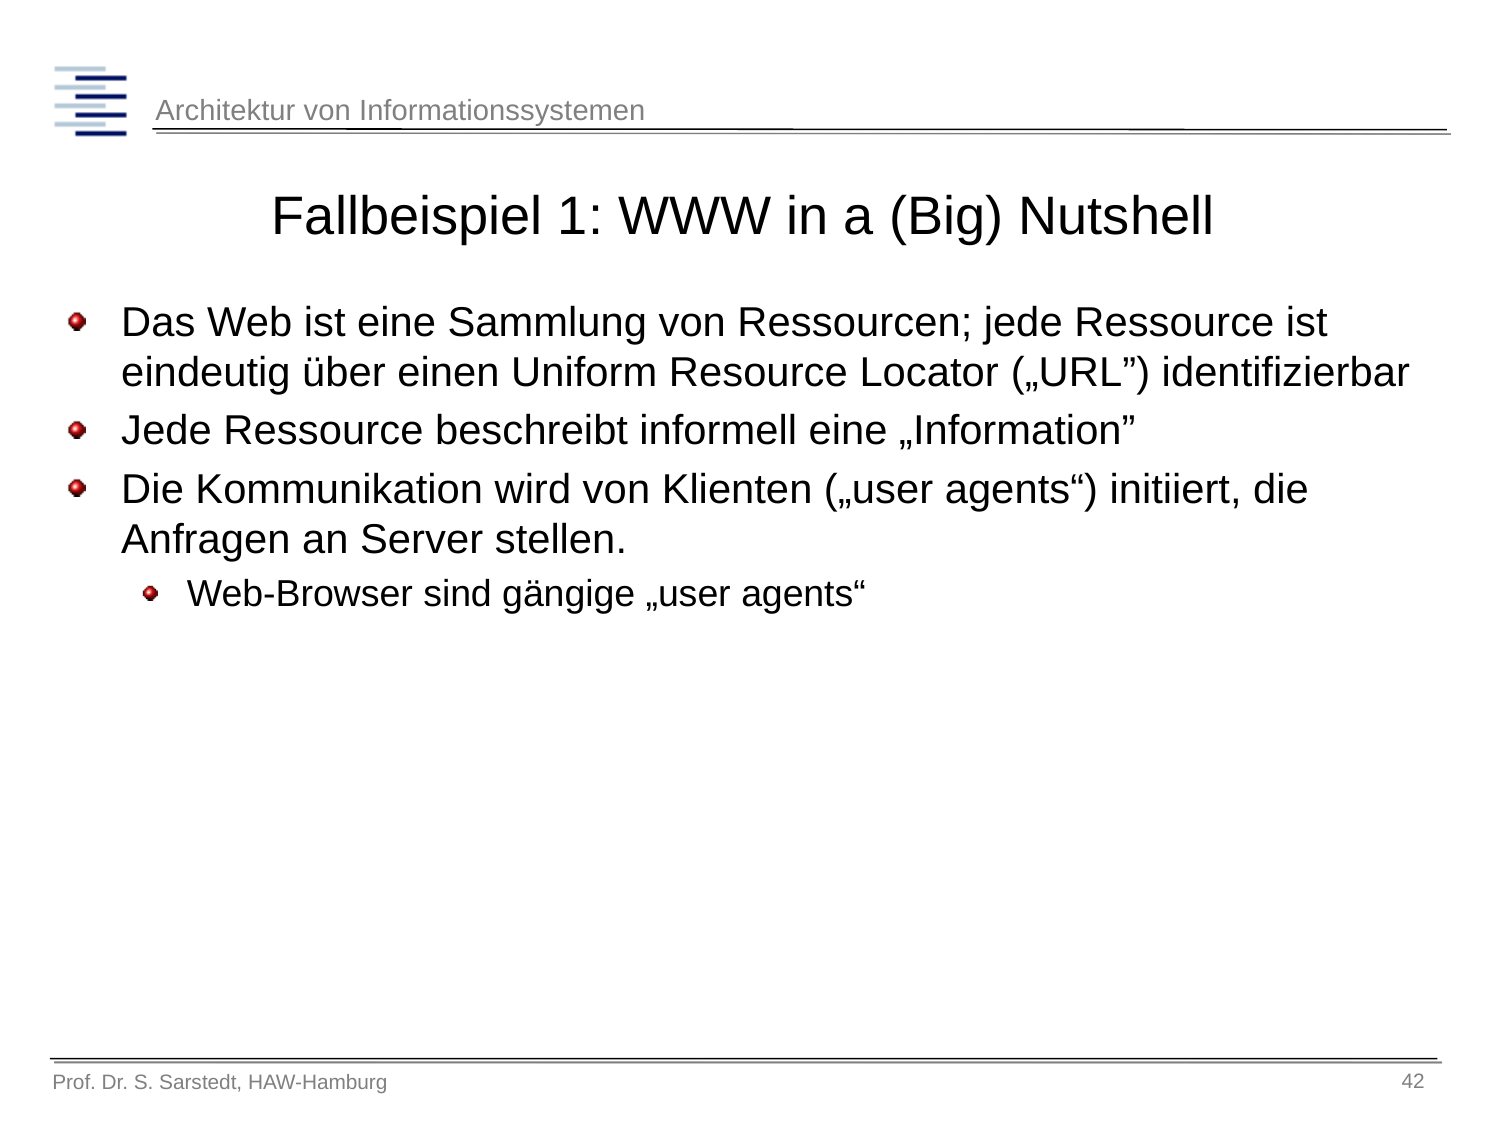

# Fallbeispiel 1: WWW in a (Big) Nutshell
Das Web ist eine Sammlung von Ressourcen; jede Ressource ist eindeutig über einen Uniform Resource Locator („URL”) identifizierbar
Jede Ressource beschreibt informell eine „Information”
Die Kommunikation wird von Klienten („user agents“) initiiert, die Anfragen an Server stellen.
Web-Browser sind gängige „user agents“